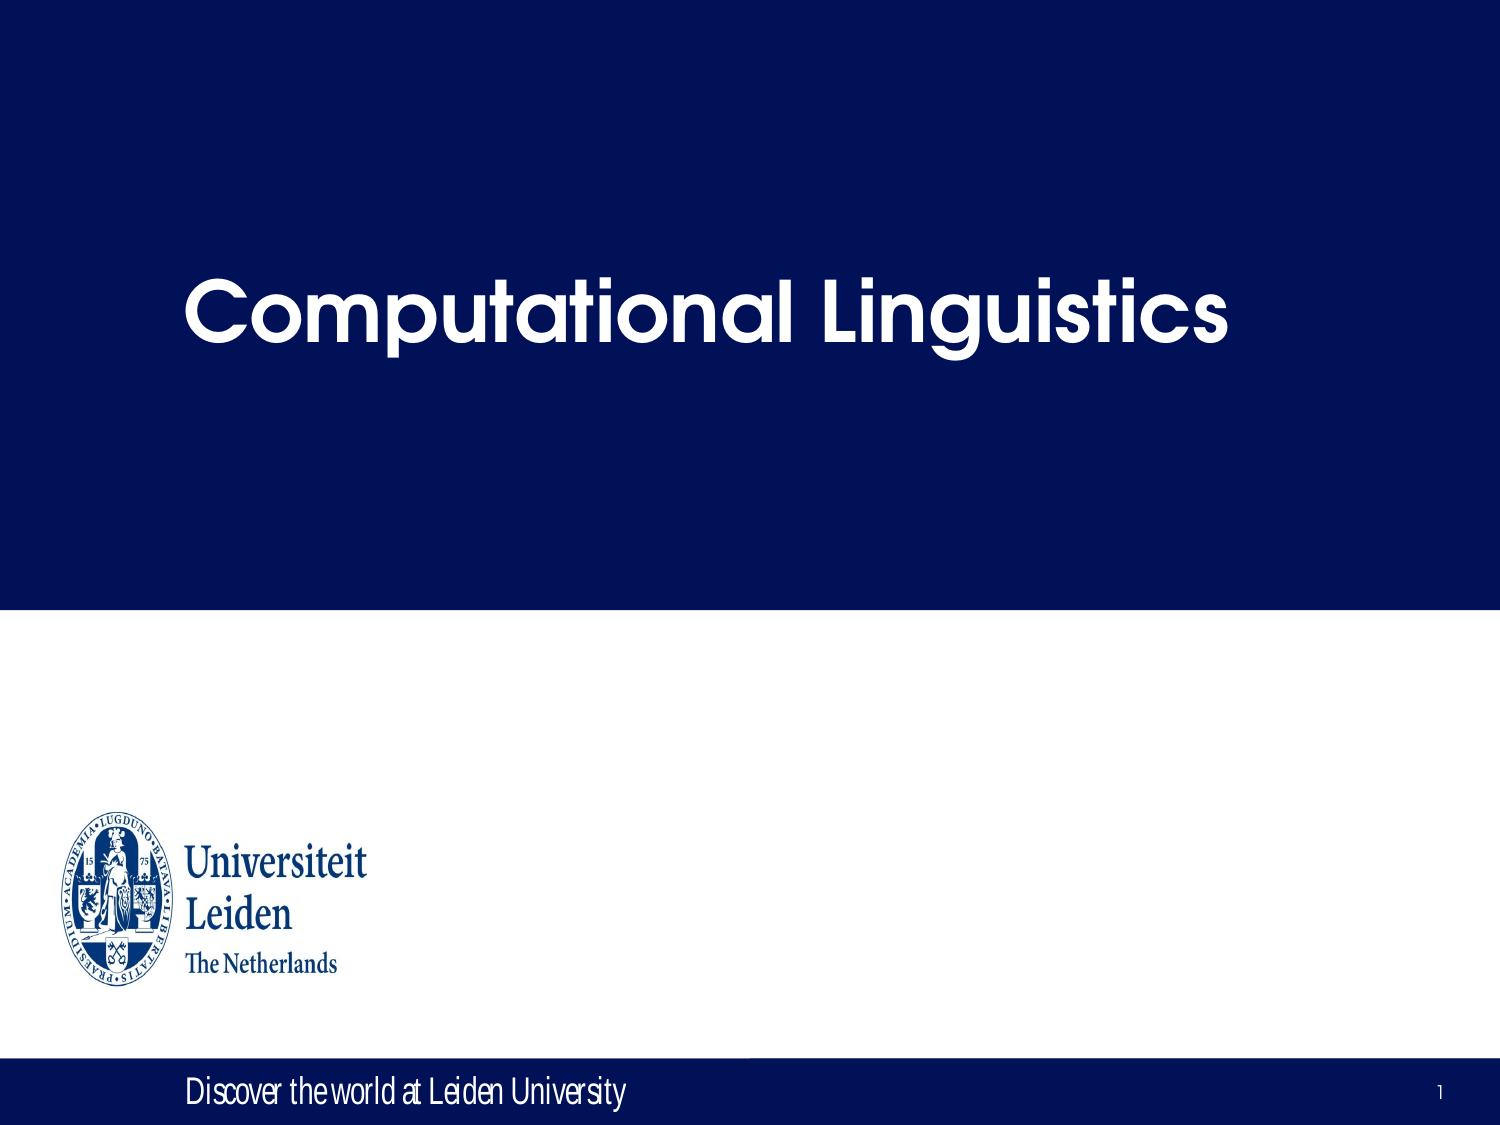

:

# Computational Linguistics
Lecture 1. Introduction
1